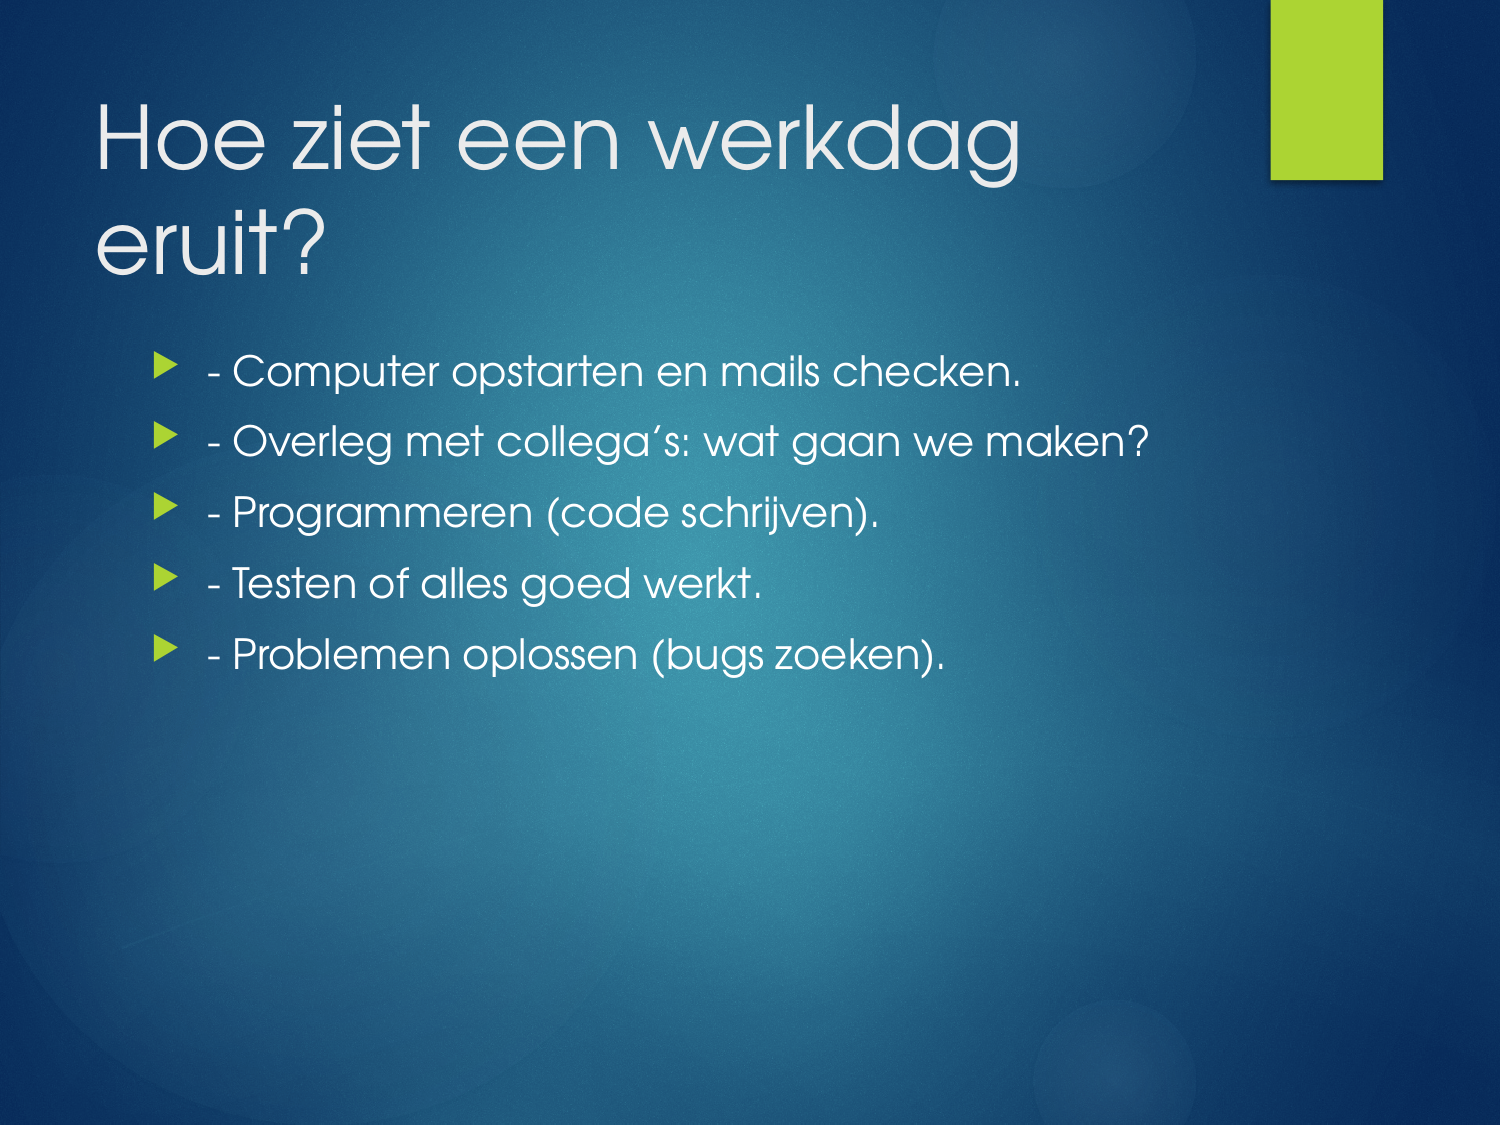

# Hoe ziet een werkdag eruit?
- Computer opstarten en mails checken.
- Overleg met collega’s: wat gaan we maken?
- Programmeren (code schrijven).
- Testen of alles goed werkt.
- Problemen oplossen (bugs zoeken).